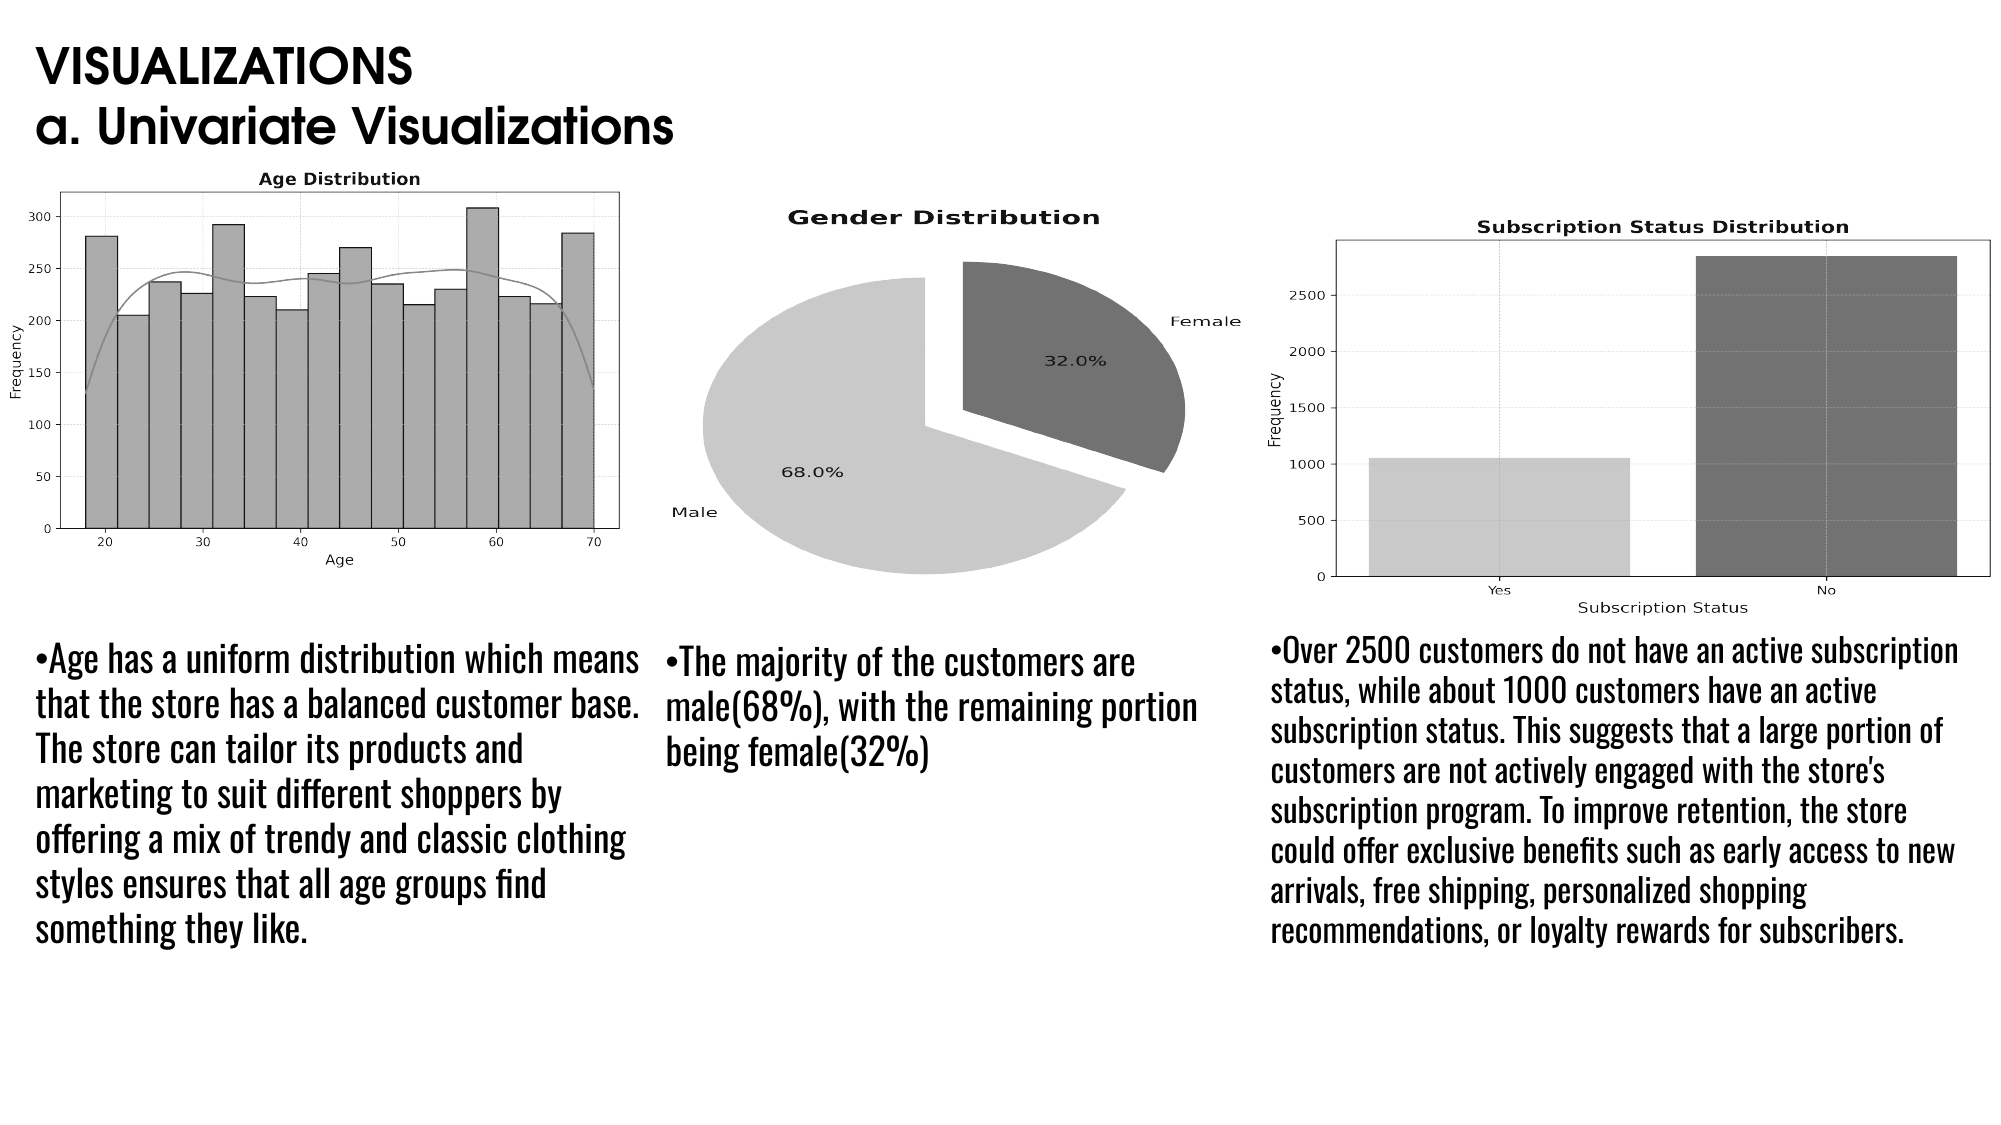

VISUALIZATIONS
a. Univariate Visualizations

Over 2500 customers do not have an active subscription status, while about 1000 customers have an active subscription status. This suggests that a large portion of customers are not actively engaged with the store's subscription program. To improve retention, the store could offer exclusive benefits such as early access to new arrivals, free shipping, personalized shopping recommendations, or loyalty rewards for subscribers.
Age has a uniform distribution which means that the store has a balanced customer base. The store can tailor its products and marketing to suit different shoppers by offering a mix of trendy and classic clothing styles ensures that all age groups find something they like.
The majority of the customers are male(68%), with the remaining portion being female(32%)